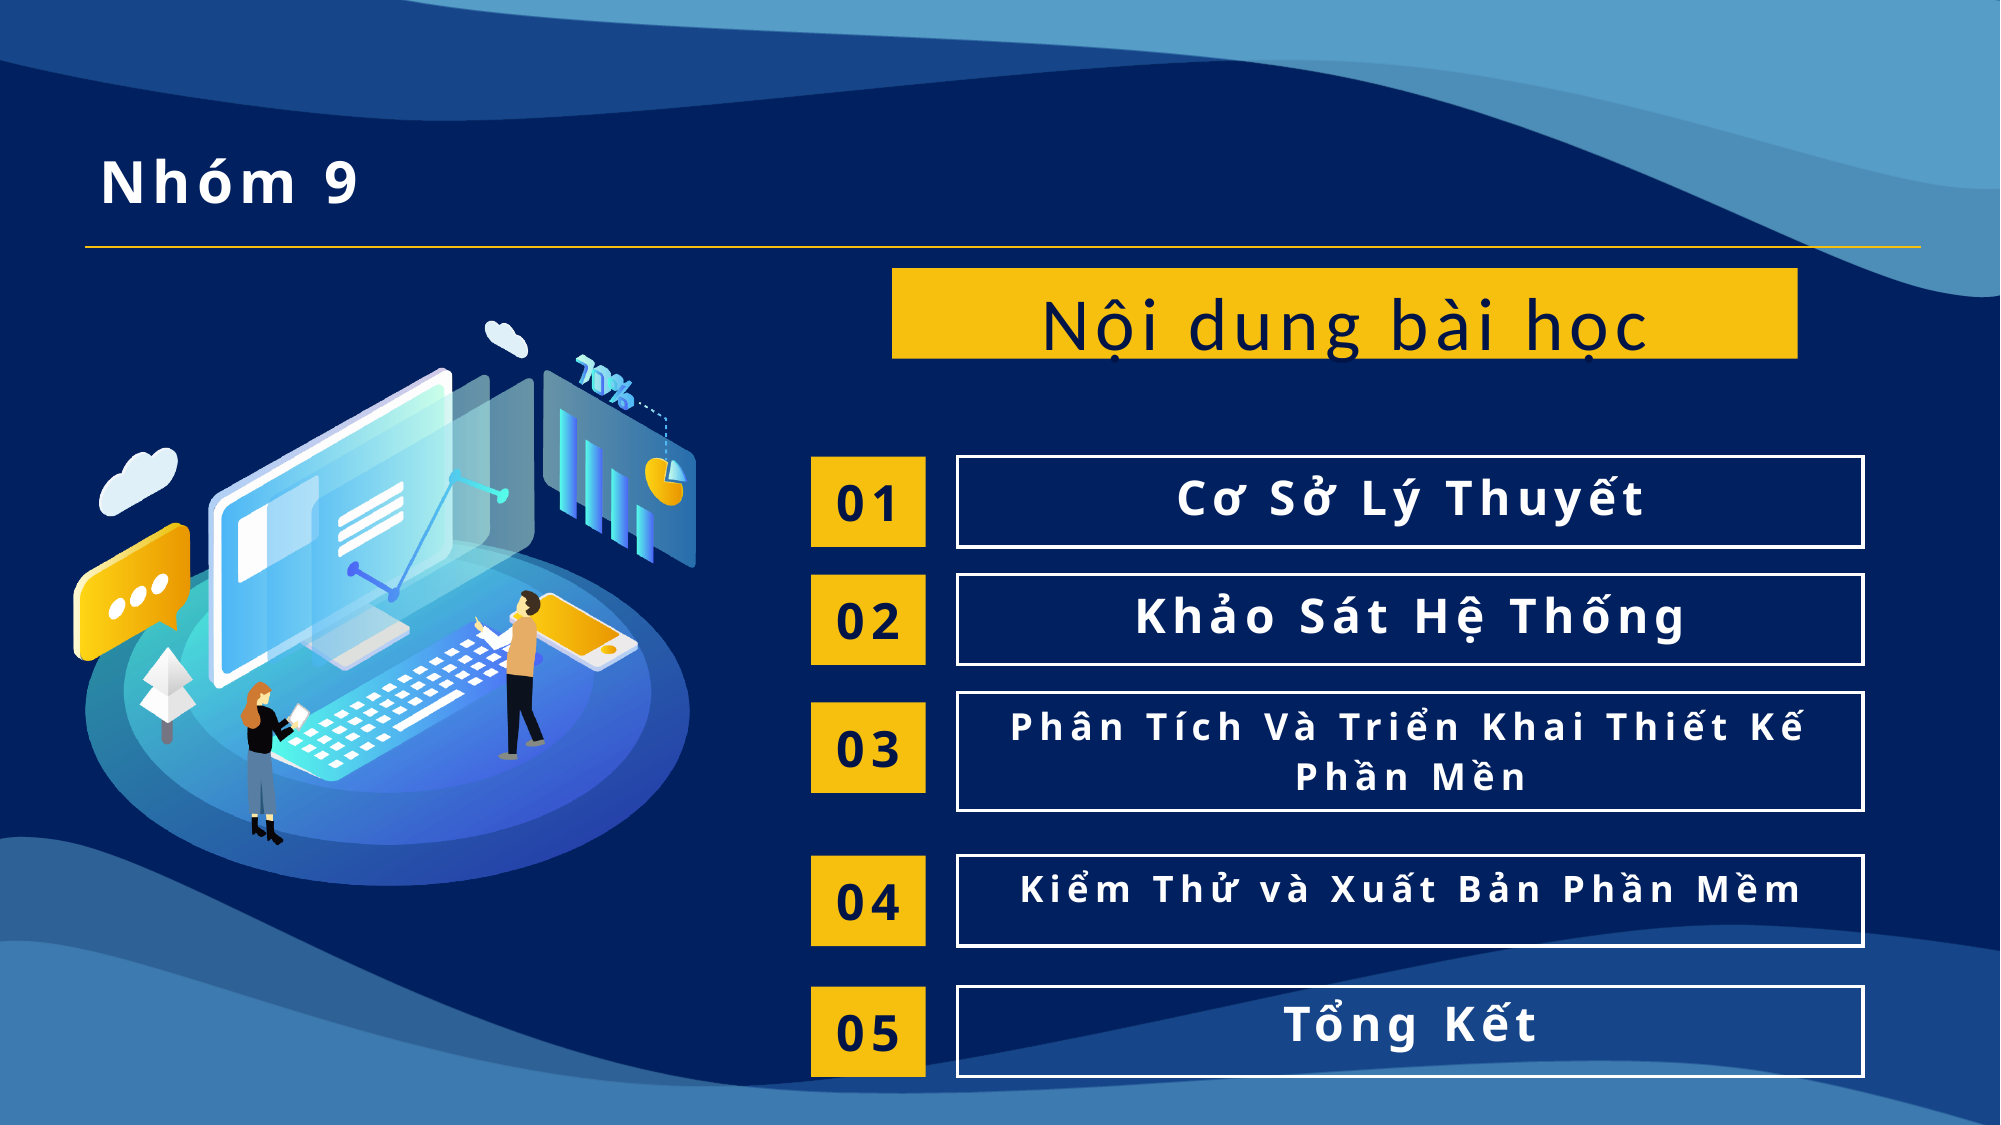

Nhóm 9
Nội dung bài học
01
Cơ Sở Lý Thuyết
02
Khảo Sát Hệ Thống
Phân Tích Và Triển Khai Thiết Kế Phần Mền
03
04
Kiểm Thử và Xuất Bản Phần Mềm
Tổng Kết
05